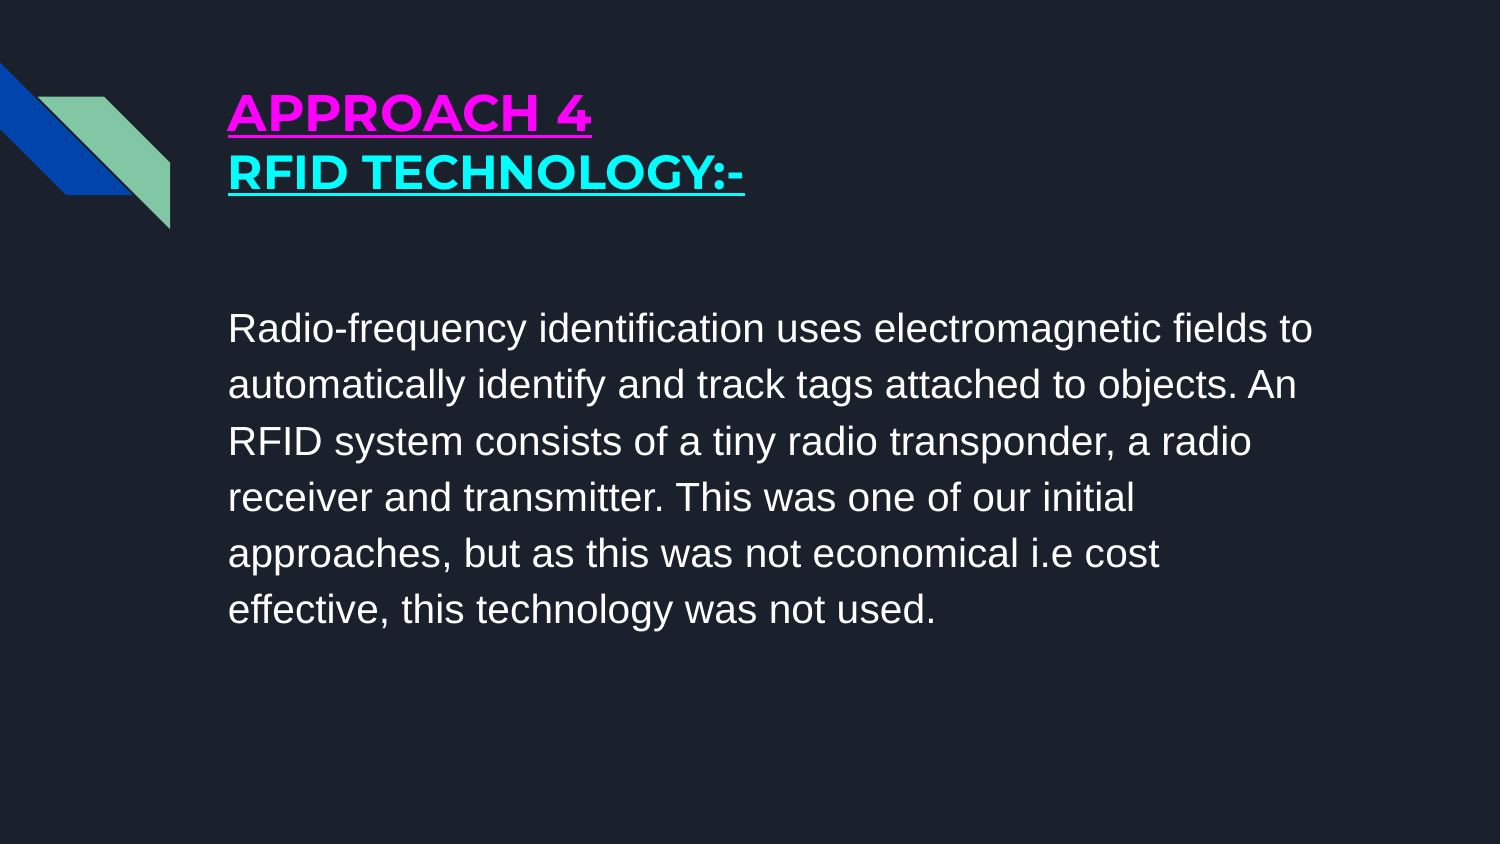

# APPROACH 4
RFID TECHNOLOGY:-
Radio-frequency identification uses electromagnetic fields to automatically identify and track tags attached to objects. An RFID system consists of a tiny radio transponder, a radio receiver and transmitter. This was one of our initial approaches, but as this was not economical i.e cost effective, this technology was not used.